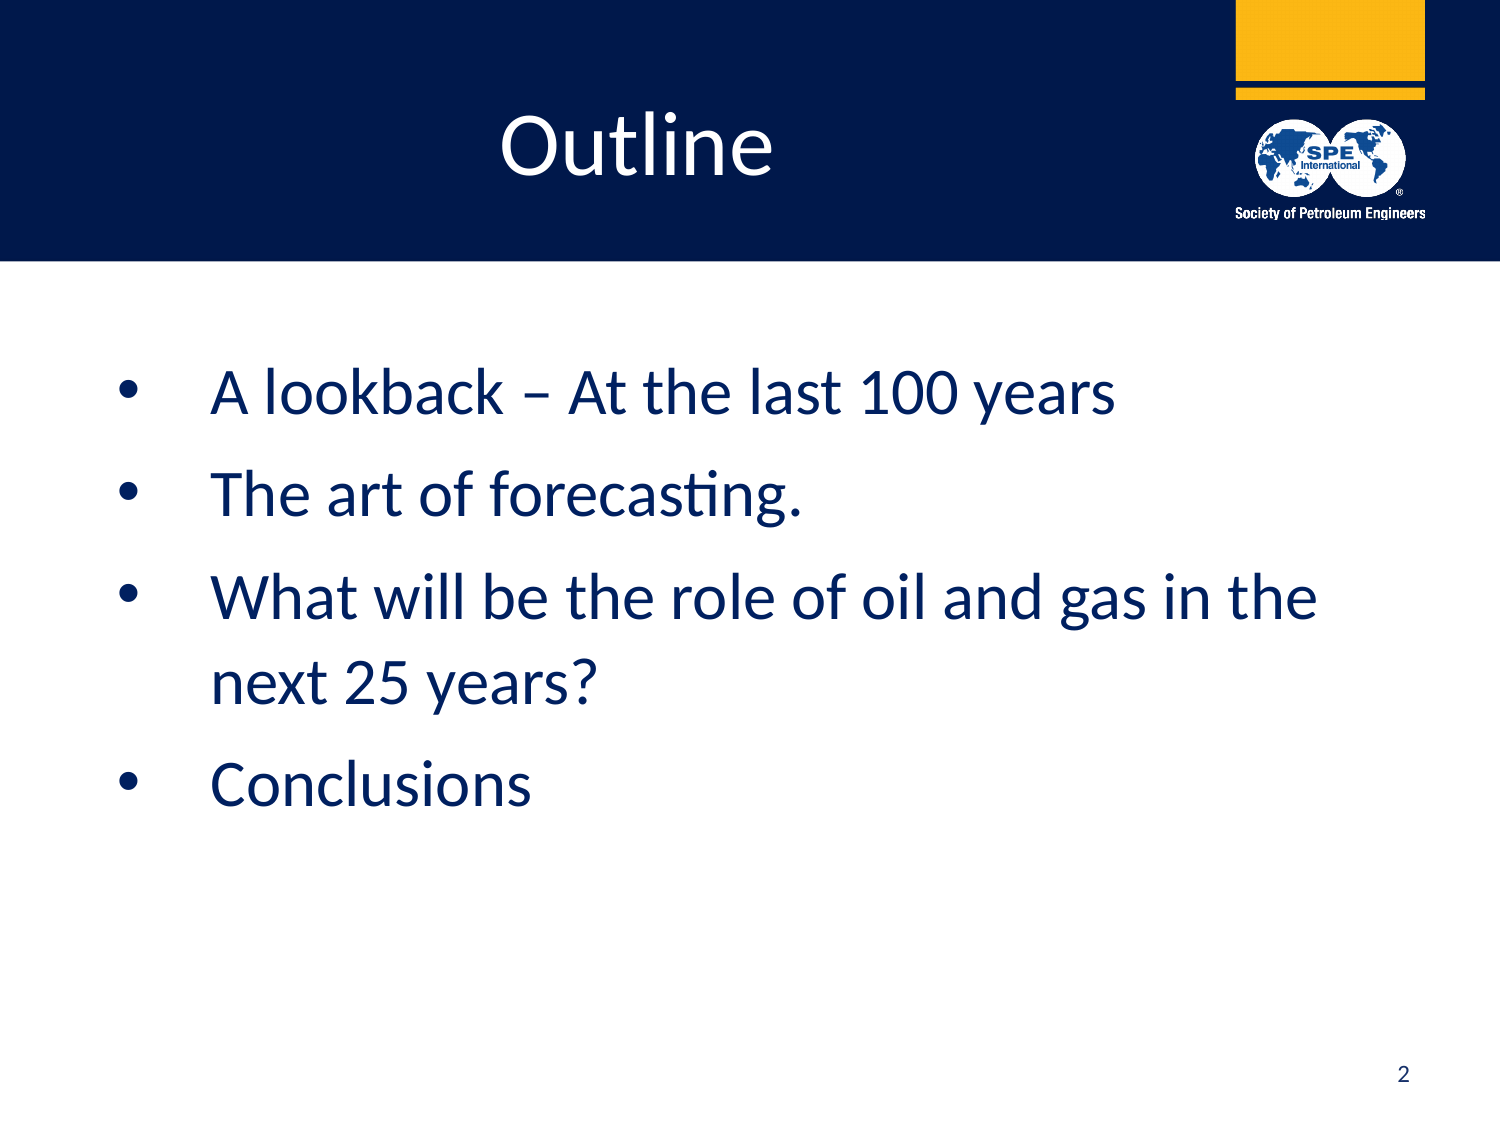

# Outline
A lookback – At the last 100 years
The art of forecasting.
What will be the role of oil and gas in the next 25 years?
Conclusions
2